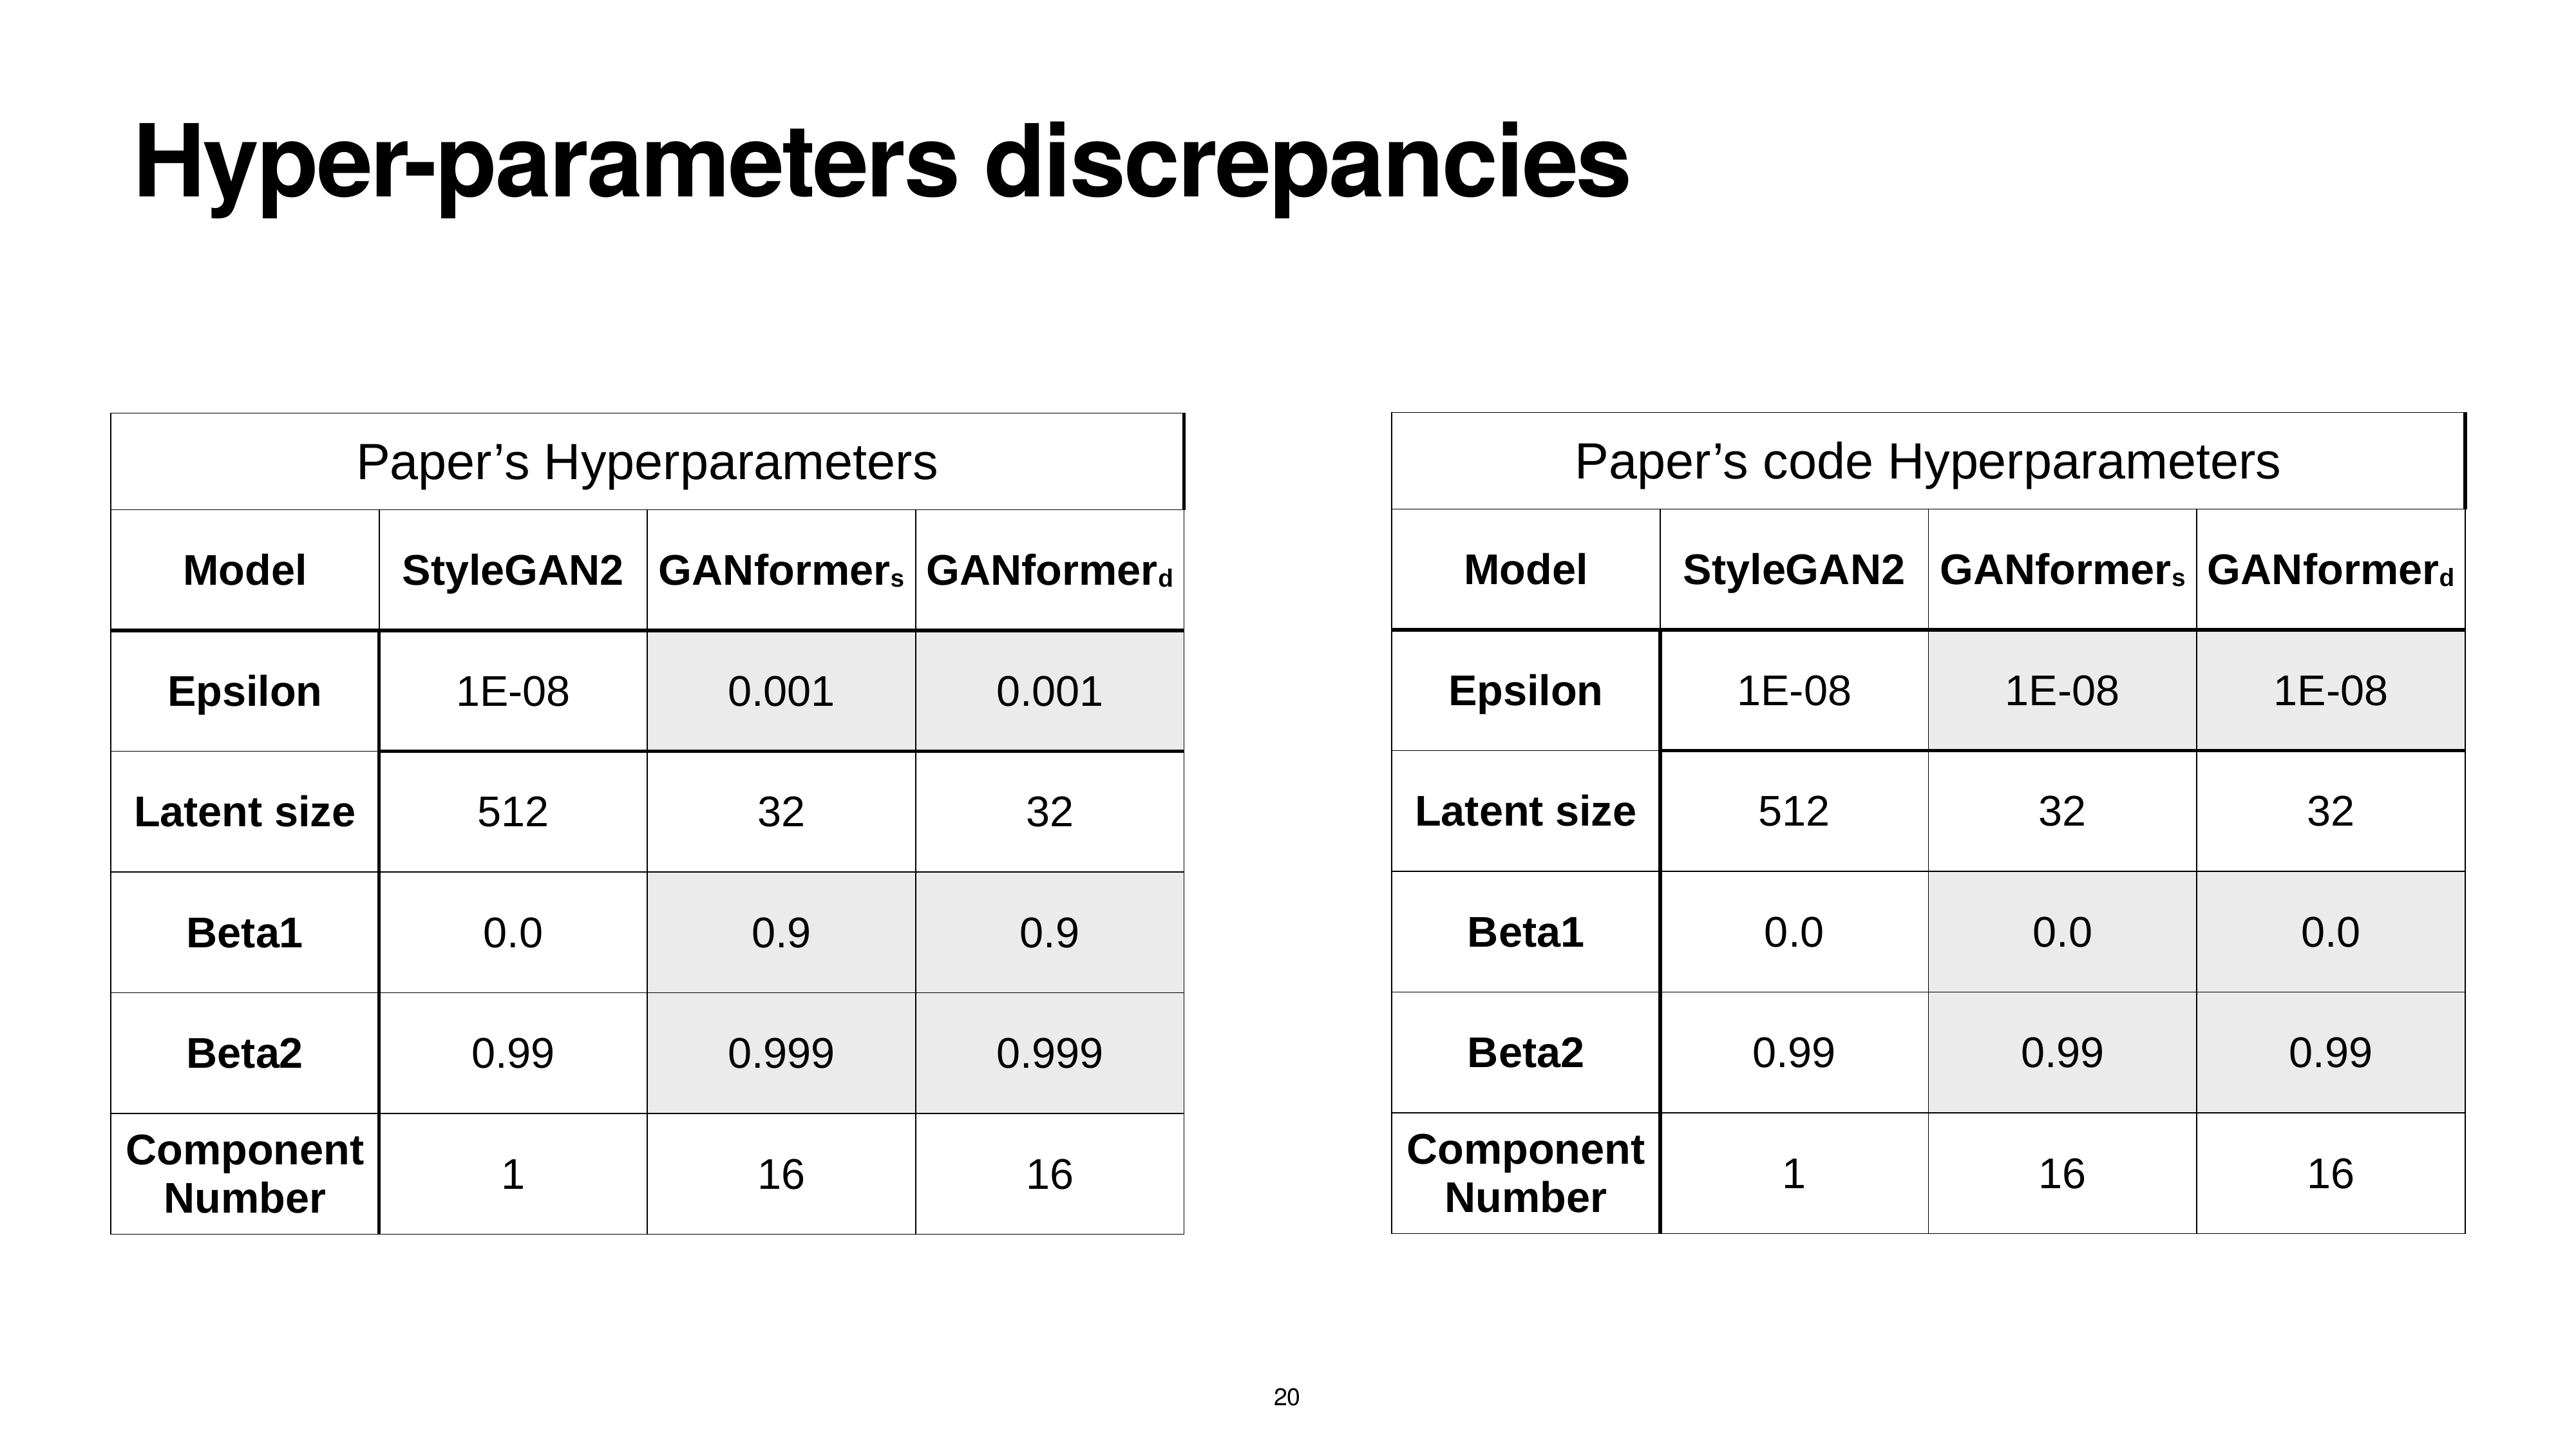

20
# Hyper-parameters discrepancies
| Paper’s code Hyperparameters |  |  |  |
| --- | --- | --- | --- |
| Model | StyleGAN2 | GANformers | GANformerd |
| Epsilon | 1E-08 | 1E-08 | 1E-08 |
| Latent size | 512 | 32 | 32 |
| Beta1 | 0.0 | 0.0 | 0.0 |
| Beta2 | 0.99 | 0.99 | 0.99 |
| Component Number | 1 | 16 | 16 |
| Paper’s Hyperparameters |  |  |  |
| --- | --- | --- | --- |
| Model | StyleGAN2 | GANformers | GANformerd |
| Epsilon | 1E-08 | 0.001 | 0.001 |
| Latent size | 512 | 32 | 32 |
| Beta1 | 0.0 | 0.9 | 0.9 |
| Beta2 | 0.99 | 0.999 | 0.999 |
| Component Number | 1 | 16 | 16 |